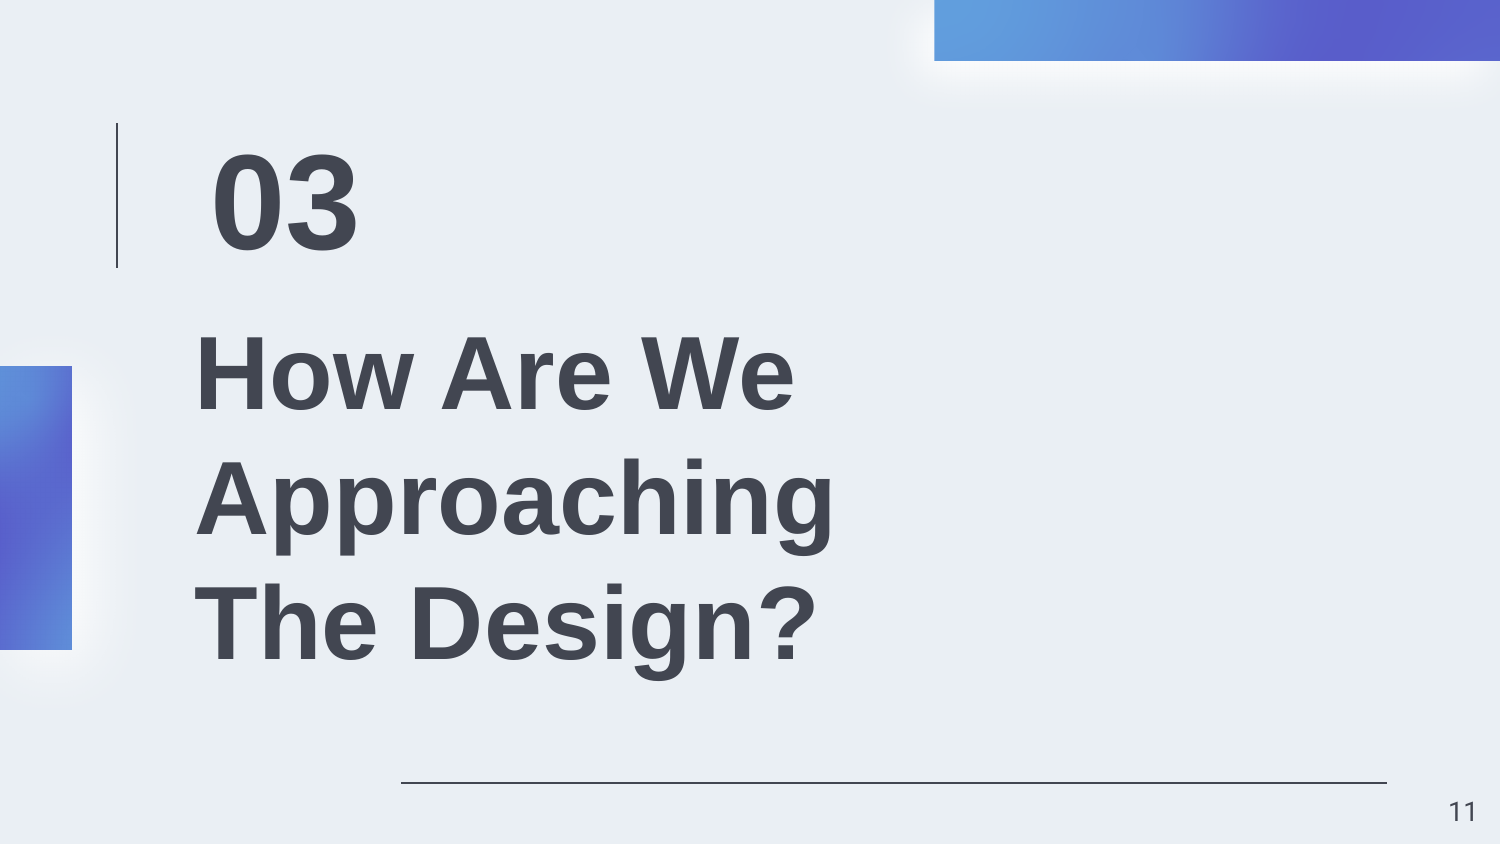

03
# How Are We Approaching The Design?

11